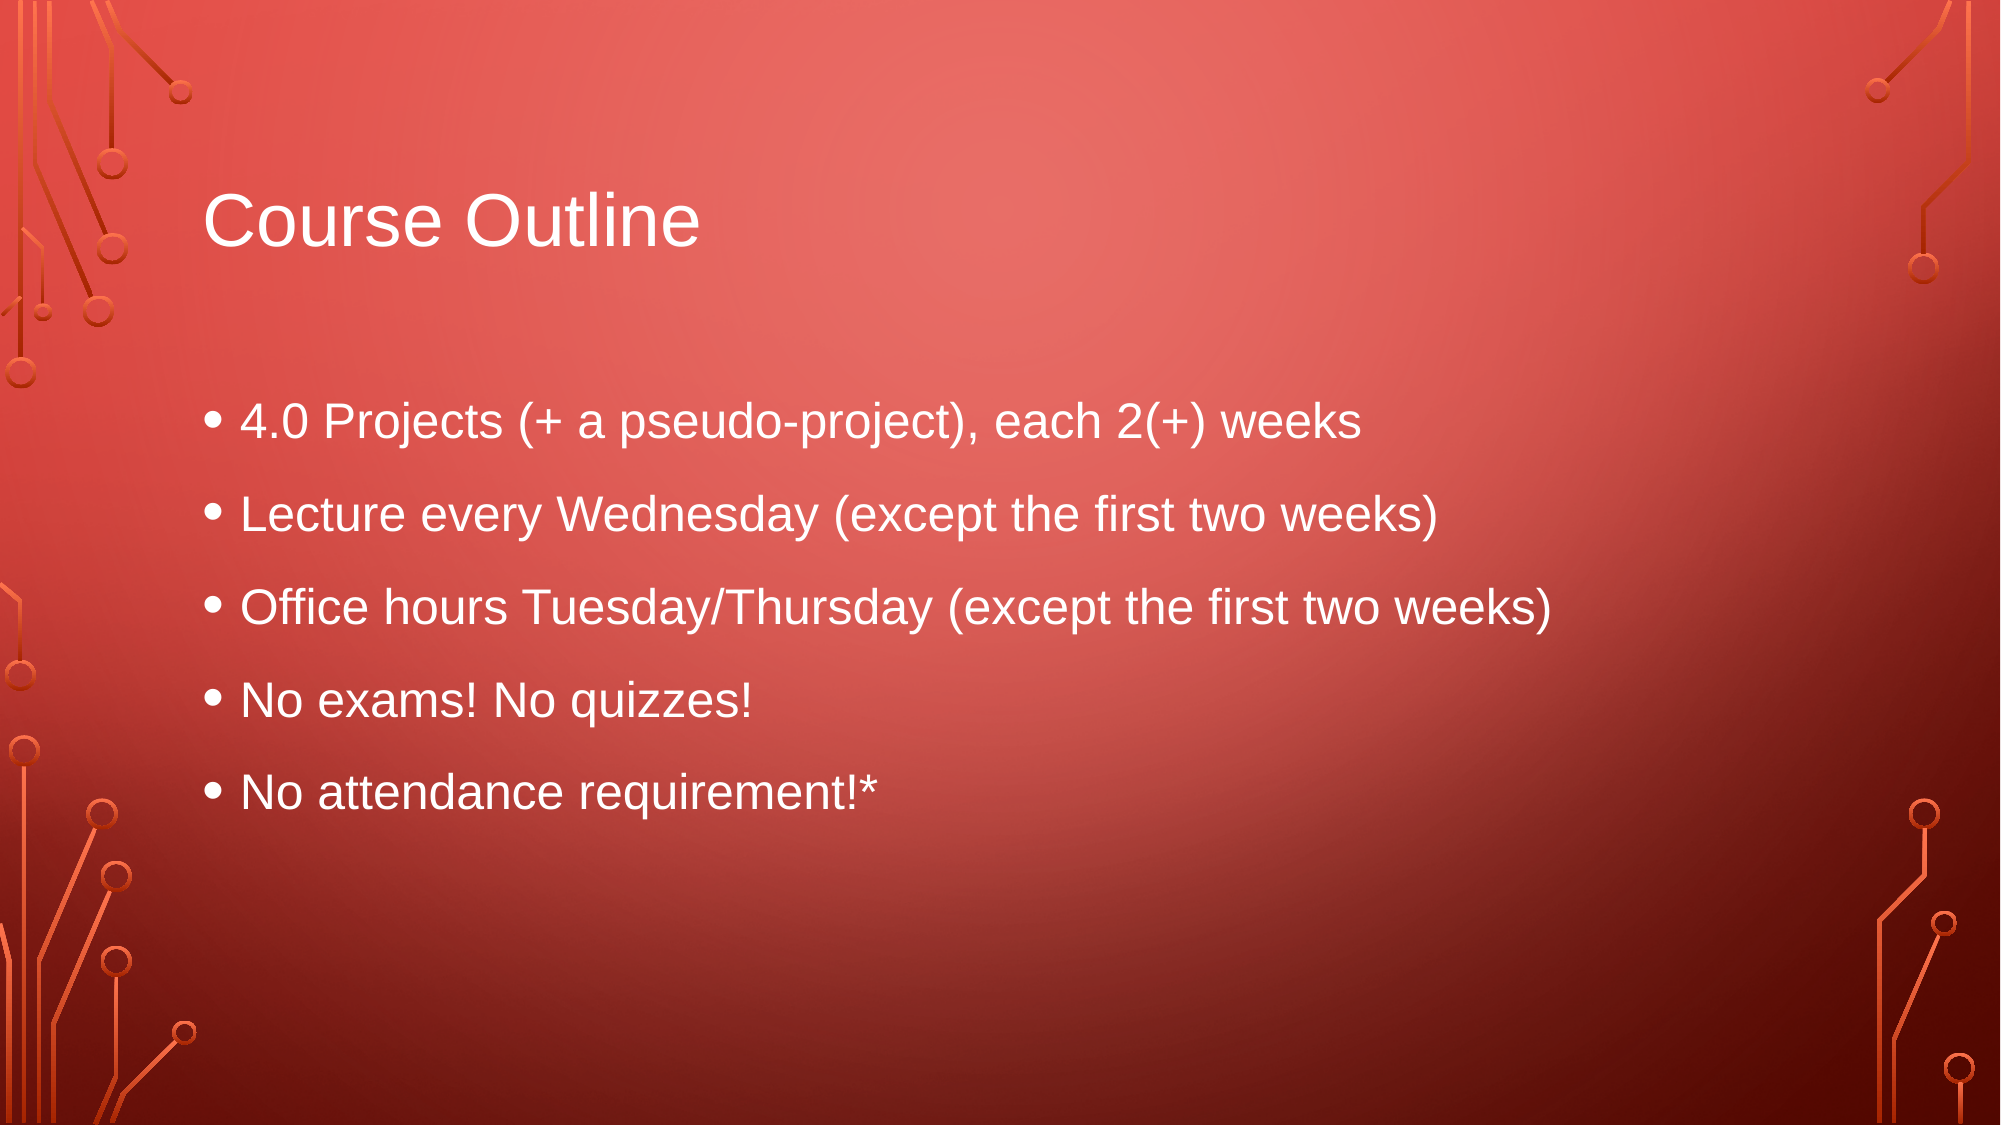

# Course Outline
4.0 Projects (+ a pseudo-project), each 2(+) weeks
Lecture every Wednesday (except the first two weeks)
Office hours Tuesday/Thursday (except the first two weeks)
No exams! No quizzes!
No attendance requirement!*